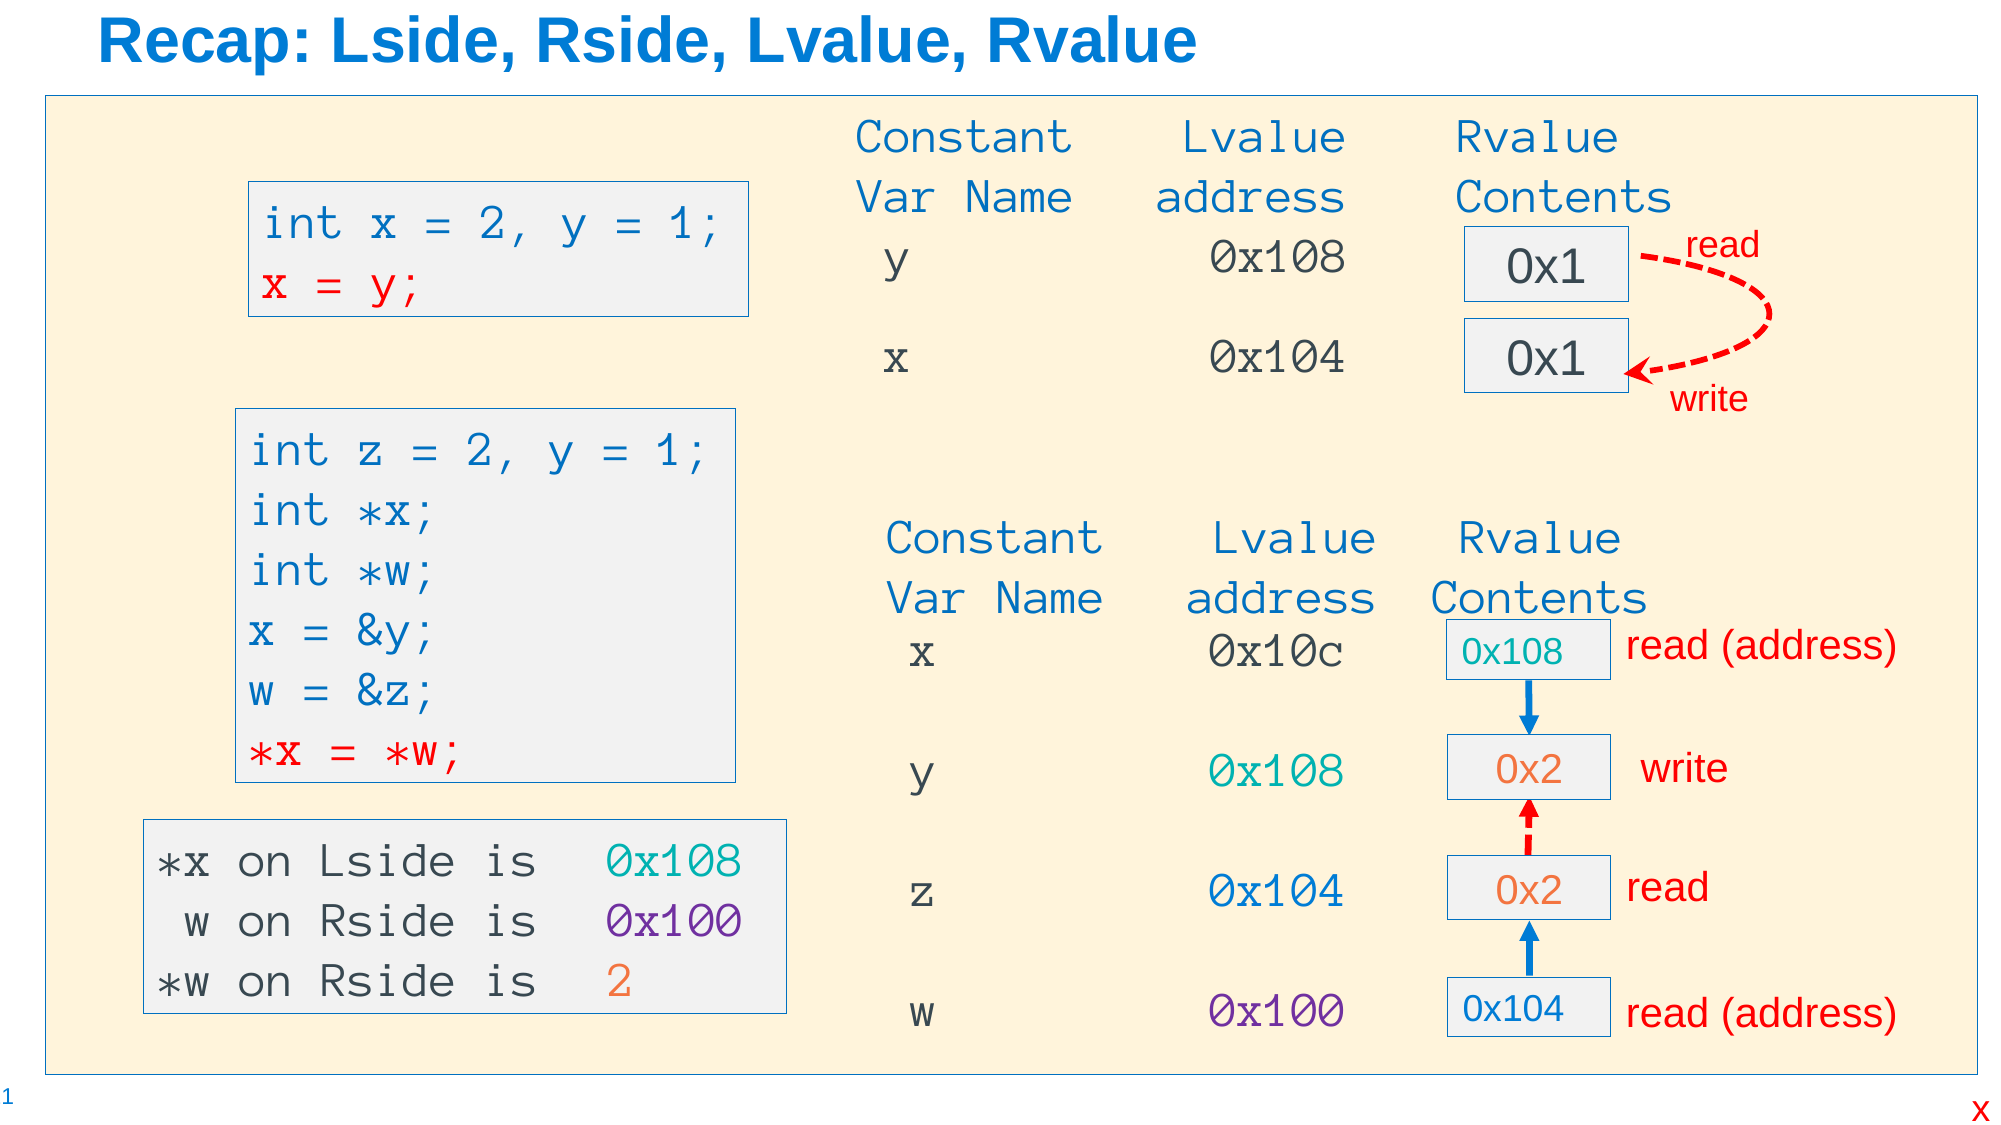

# Recap: Lside, Rside, Lvalue, Rvalue
Constant	 Lvalue	Rvalue
Var Name	address	Contents
 y  		  0x108
read
0x1

 x		  0x104
0x1
write

int x = 2, y = 1;
x = y;
int z = 2, y = 1; int *x;
int *w;
x = &y;
w = &z;
*x = *w;
Constant	 Lvalue   Rvalue
Var Name	address  Contents
read (address)
0x108
write
0x1
read
0x2
0x104
read (address)
x		0x10c

y		0x108

z		0x104

w		0x100
0x2
*x on Lside is	0x108
 w on Rside is	0x100
*w on Rside is	2
x